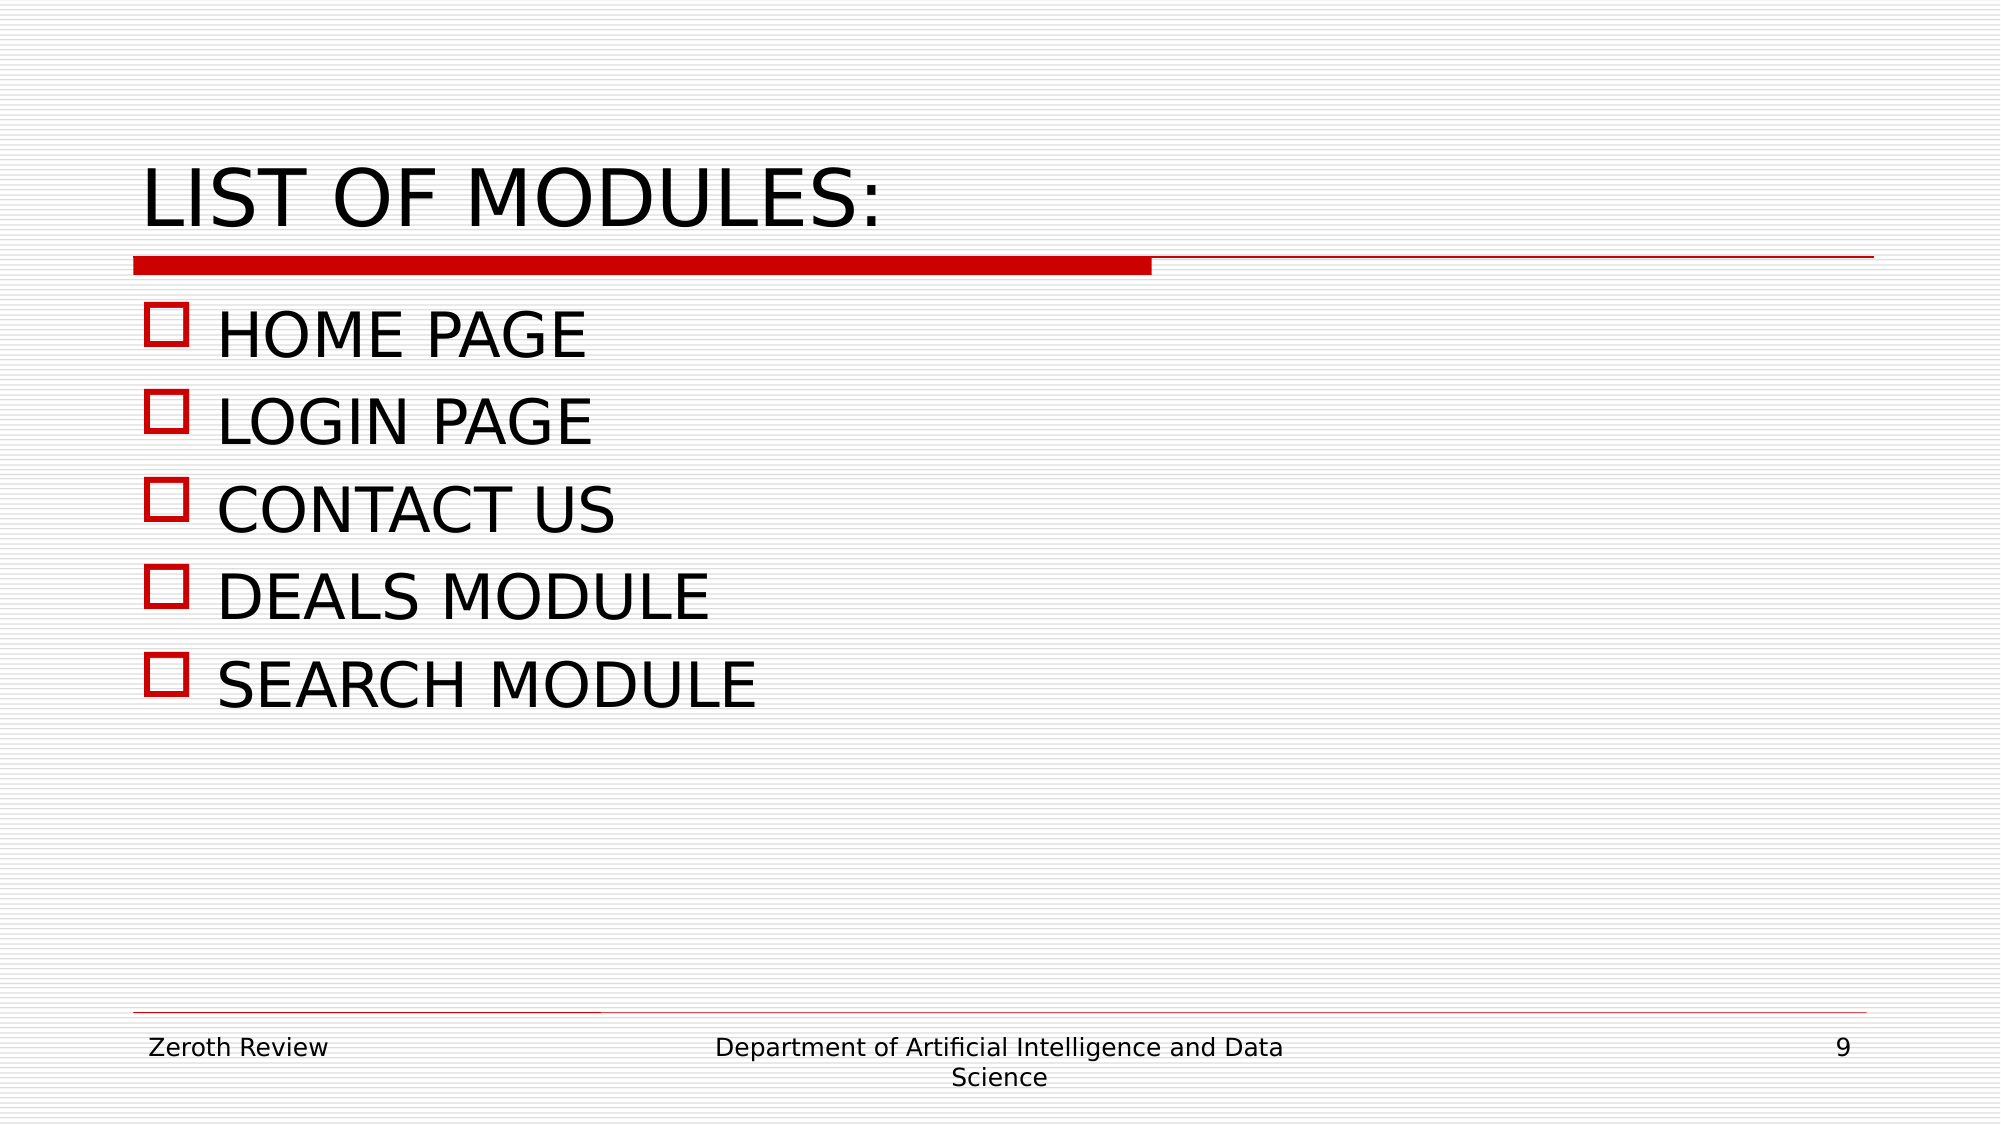

# LIST OF MODULES:
HOME PAGE
LOGIN PAGE
CONTACT US
DEALS MODULE
SEARCH MODULE

Zeroth Review
Department of Artificial Intelligence and Data Science
9